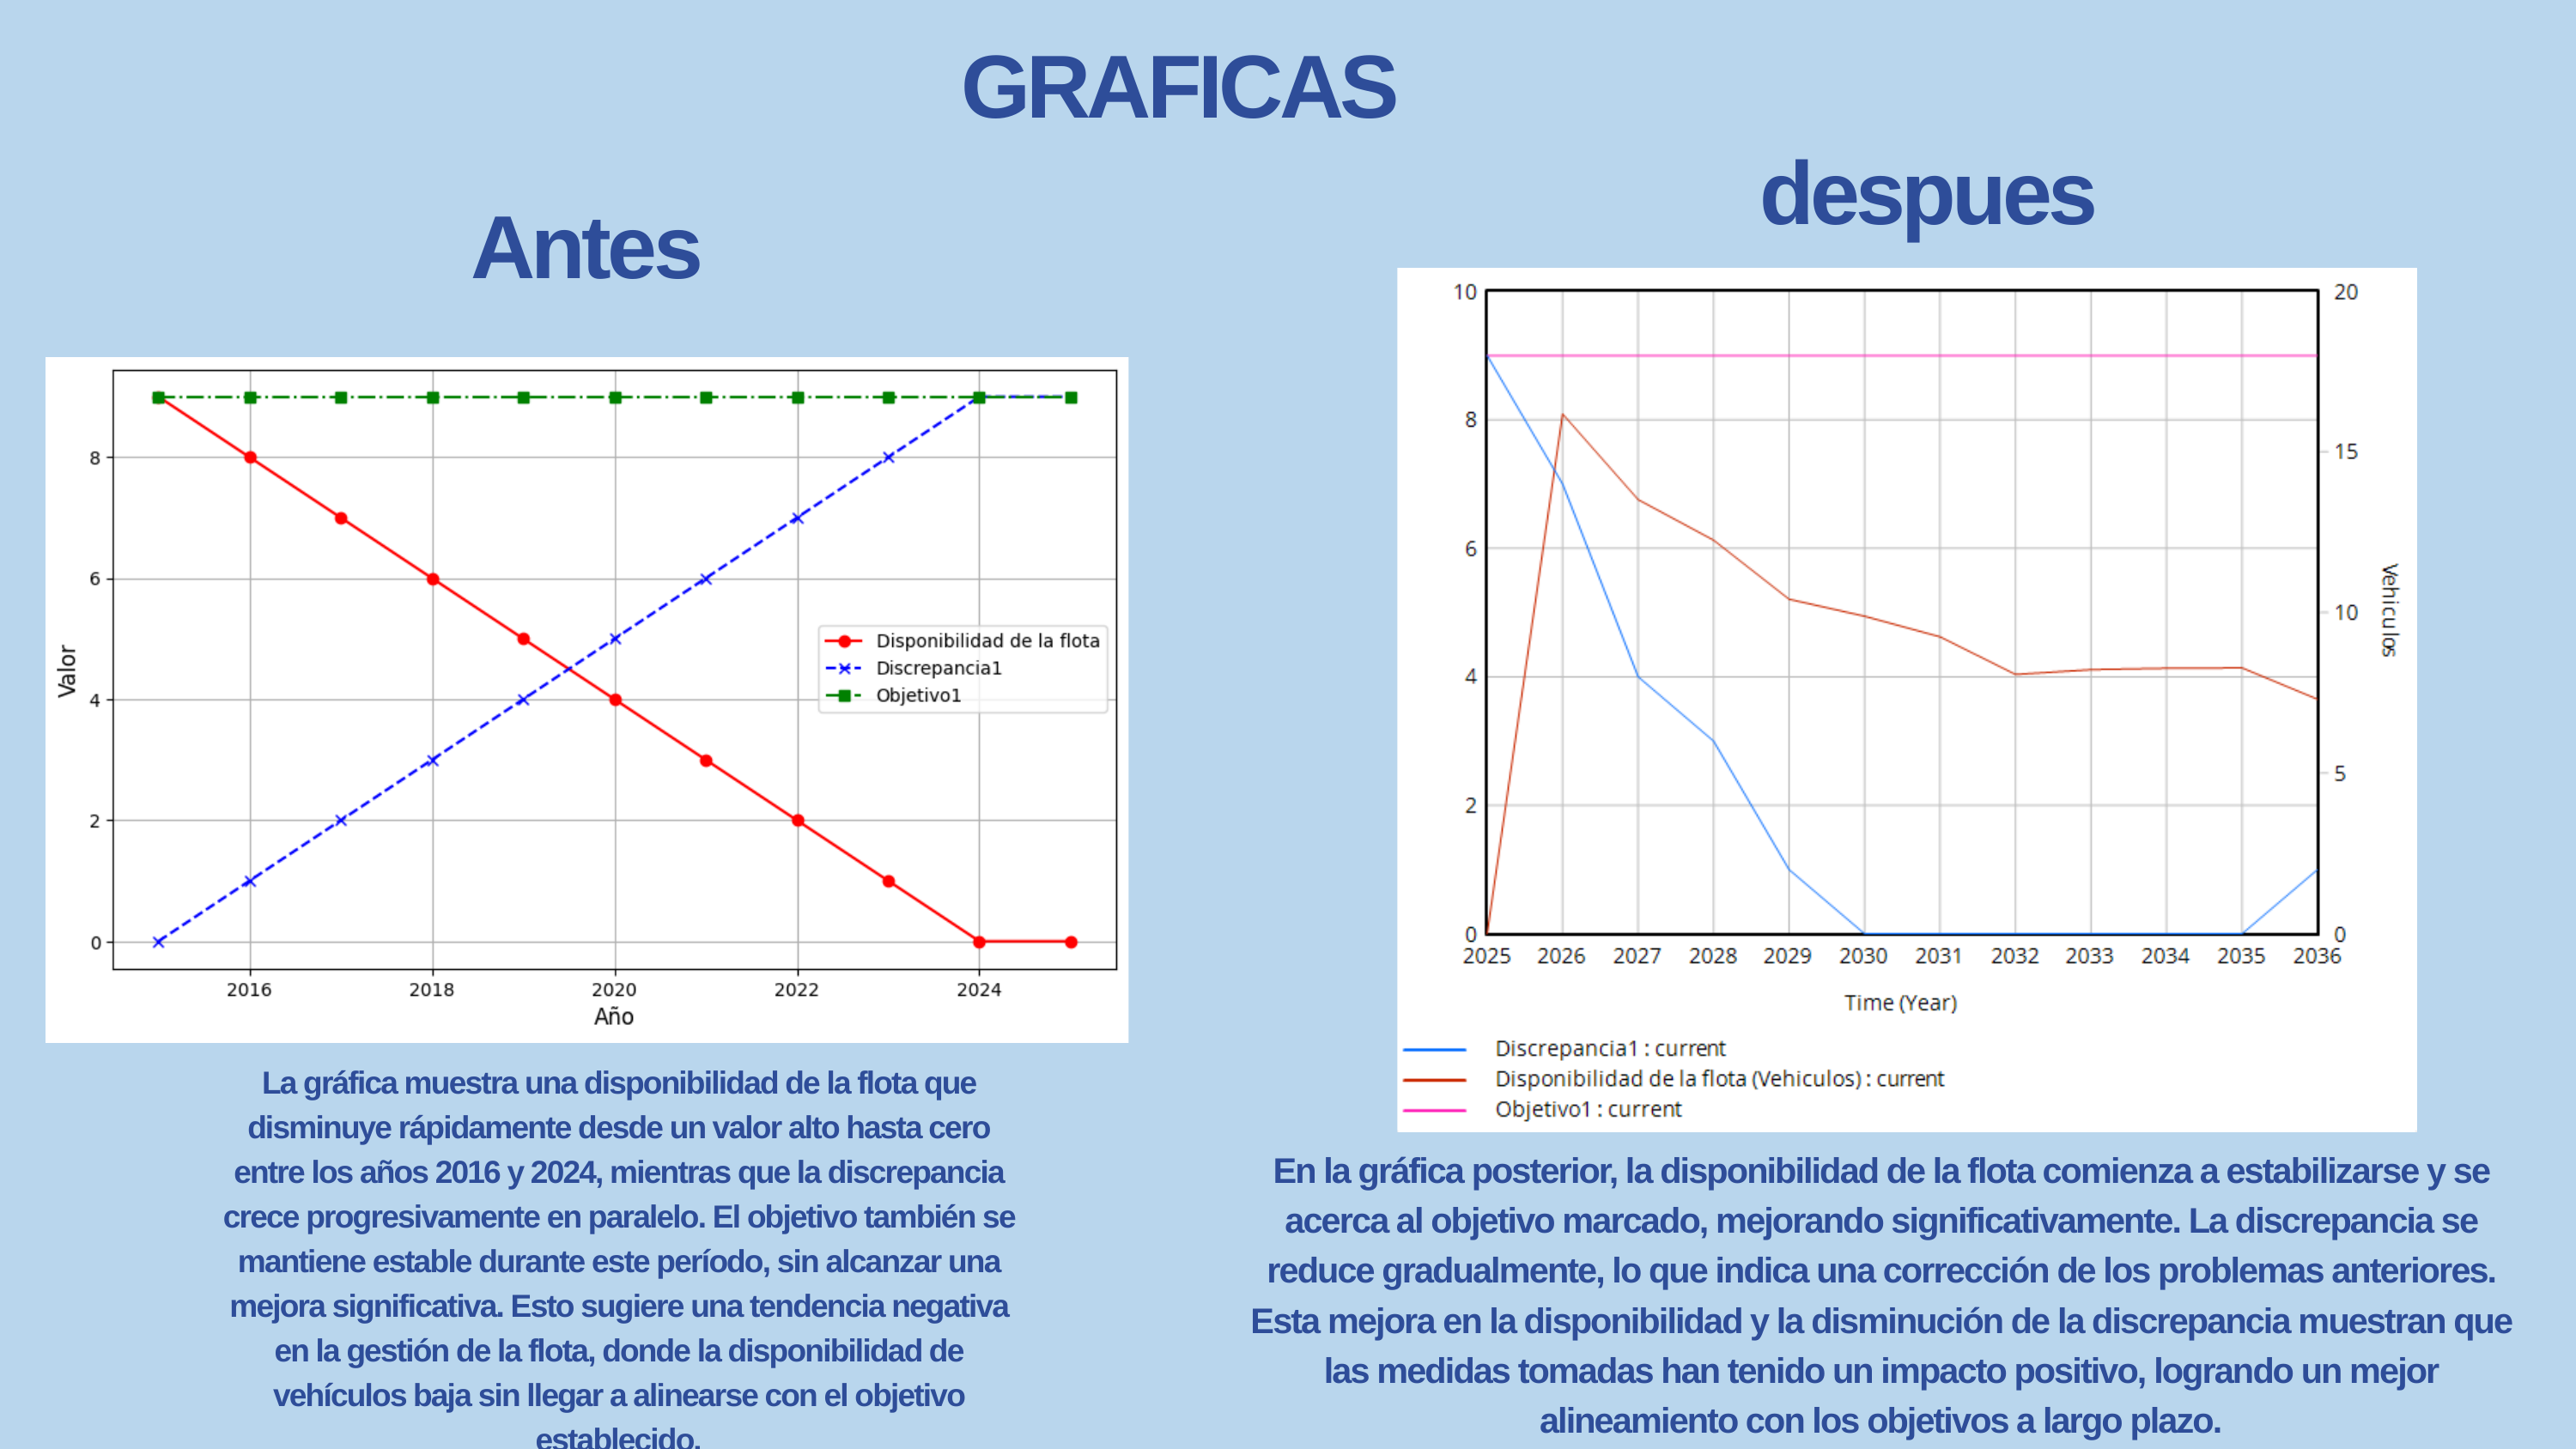

GRAFICAS
despues
Antes

La gráfica muestra una disponibilidad de la flota que disminuye rápidamente desde un valor alto hasta cero entre los años 2016 y 2024, mientras que la discrepancia crece progresivamente en paralelo. El objetivo también se mantiene estable durante este período, sin alcanzar una mejora significativa. Esto sugiere una tendencia negativa en la gestión de la flota, donde la disponibilidad de vehículos baja sin llegar a alinearse con el objetivo establecido.
En la gráfica posterior, la disponibilidad de la flota comienza a estabilizarse y se acerca al objetivo marcado, mejorando significativamente. La discrepancia se reduce gradualmente, lo que indica una corrección de los problemas anteriores. Esta mejora en la disponibilidad y la disminución de la discrepancia muestran que las medidas tomadas han tenido un impacto positivo, logrando un mejor alineamiento con los objetivos a largo plazo.